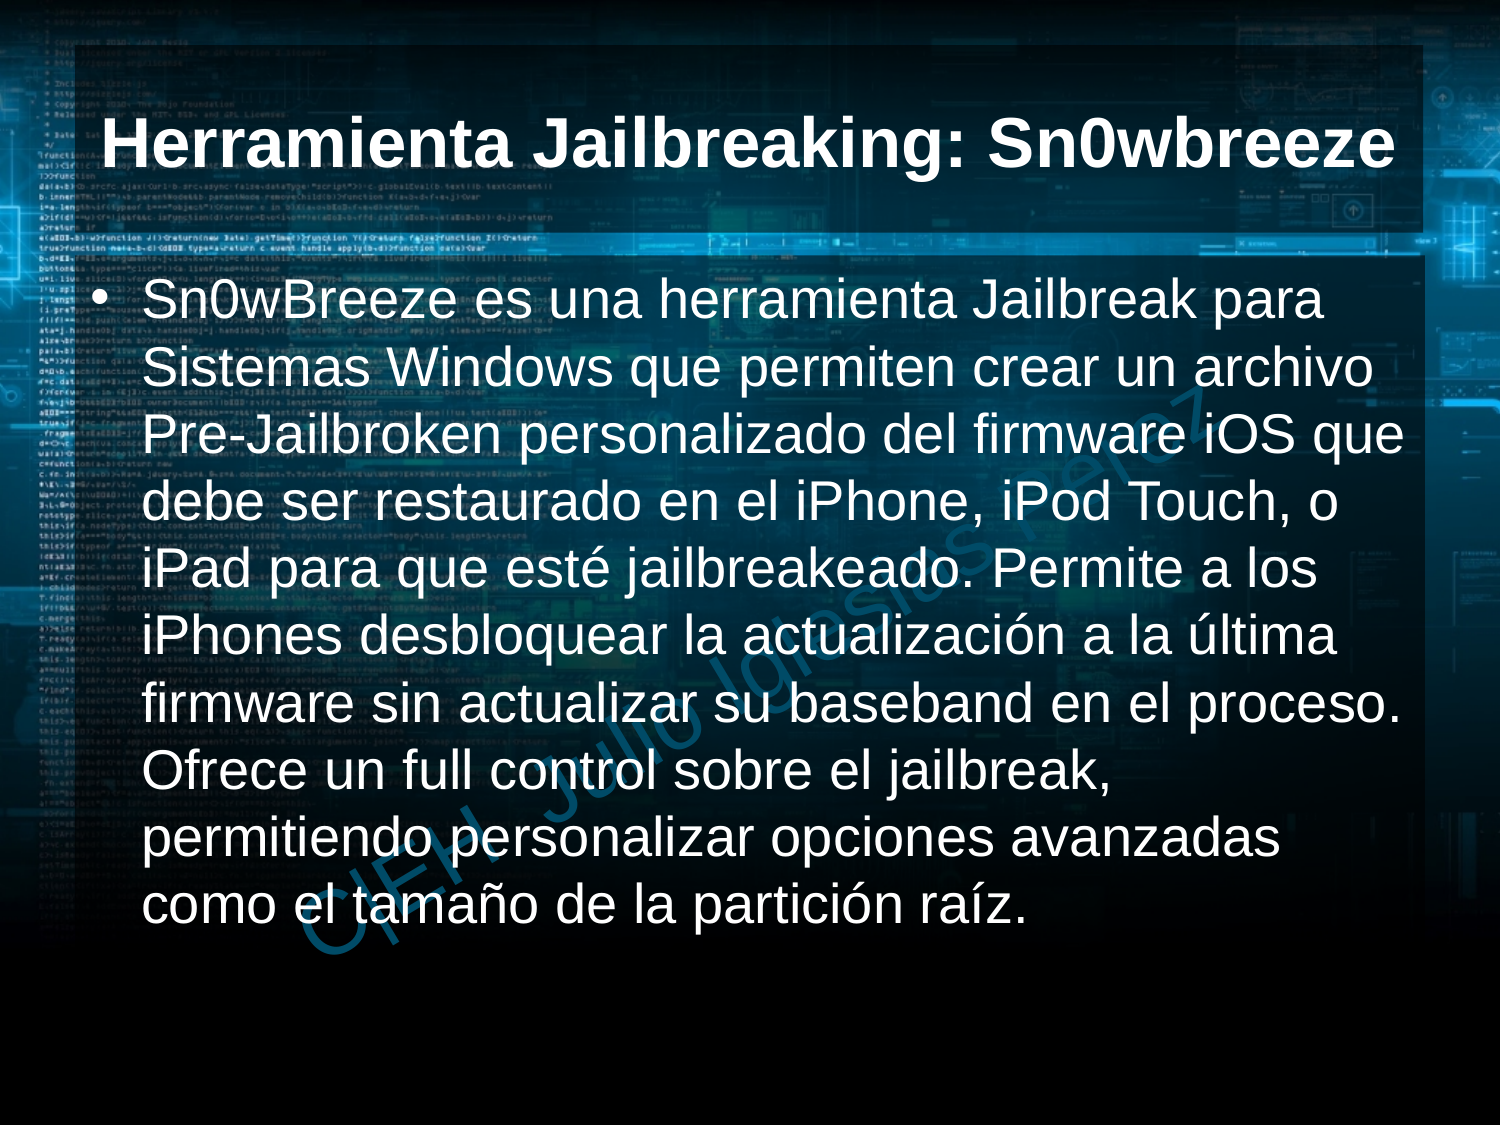

# Herramienta Jailbreaking: Sn0wbreeze
Sn0wBreeze es una herramienta Jailbreak para Sistemas Windows que permiten crear un archivo Pre-Jailbroken personalizado del firmware iOS que debe ser restaurado en el iPhone, iPod Touch, o iPad para que esté jailbreakeado. Permite a los iPhones desbloquear la actualización a la última firmware sin actualizar su baseband en el proceso. Ofrece un full control sobre el jailbreak, permitiendo personalizar opciones avanzadas como el tamaño de la partición raíz.
C|EH  Julio Iglesias Pérez